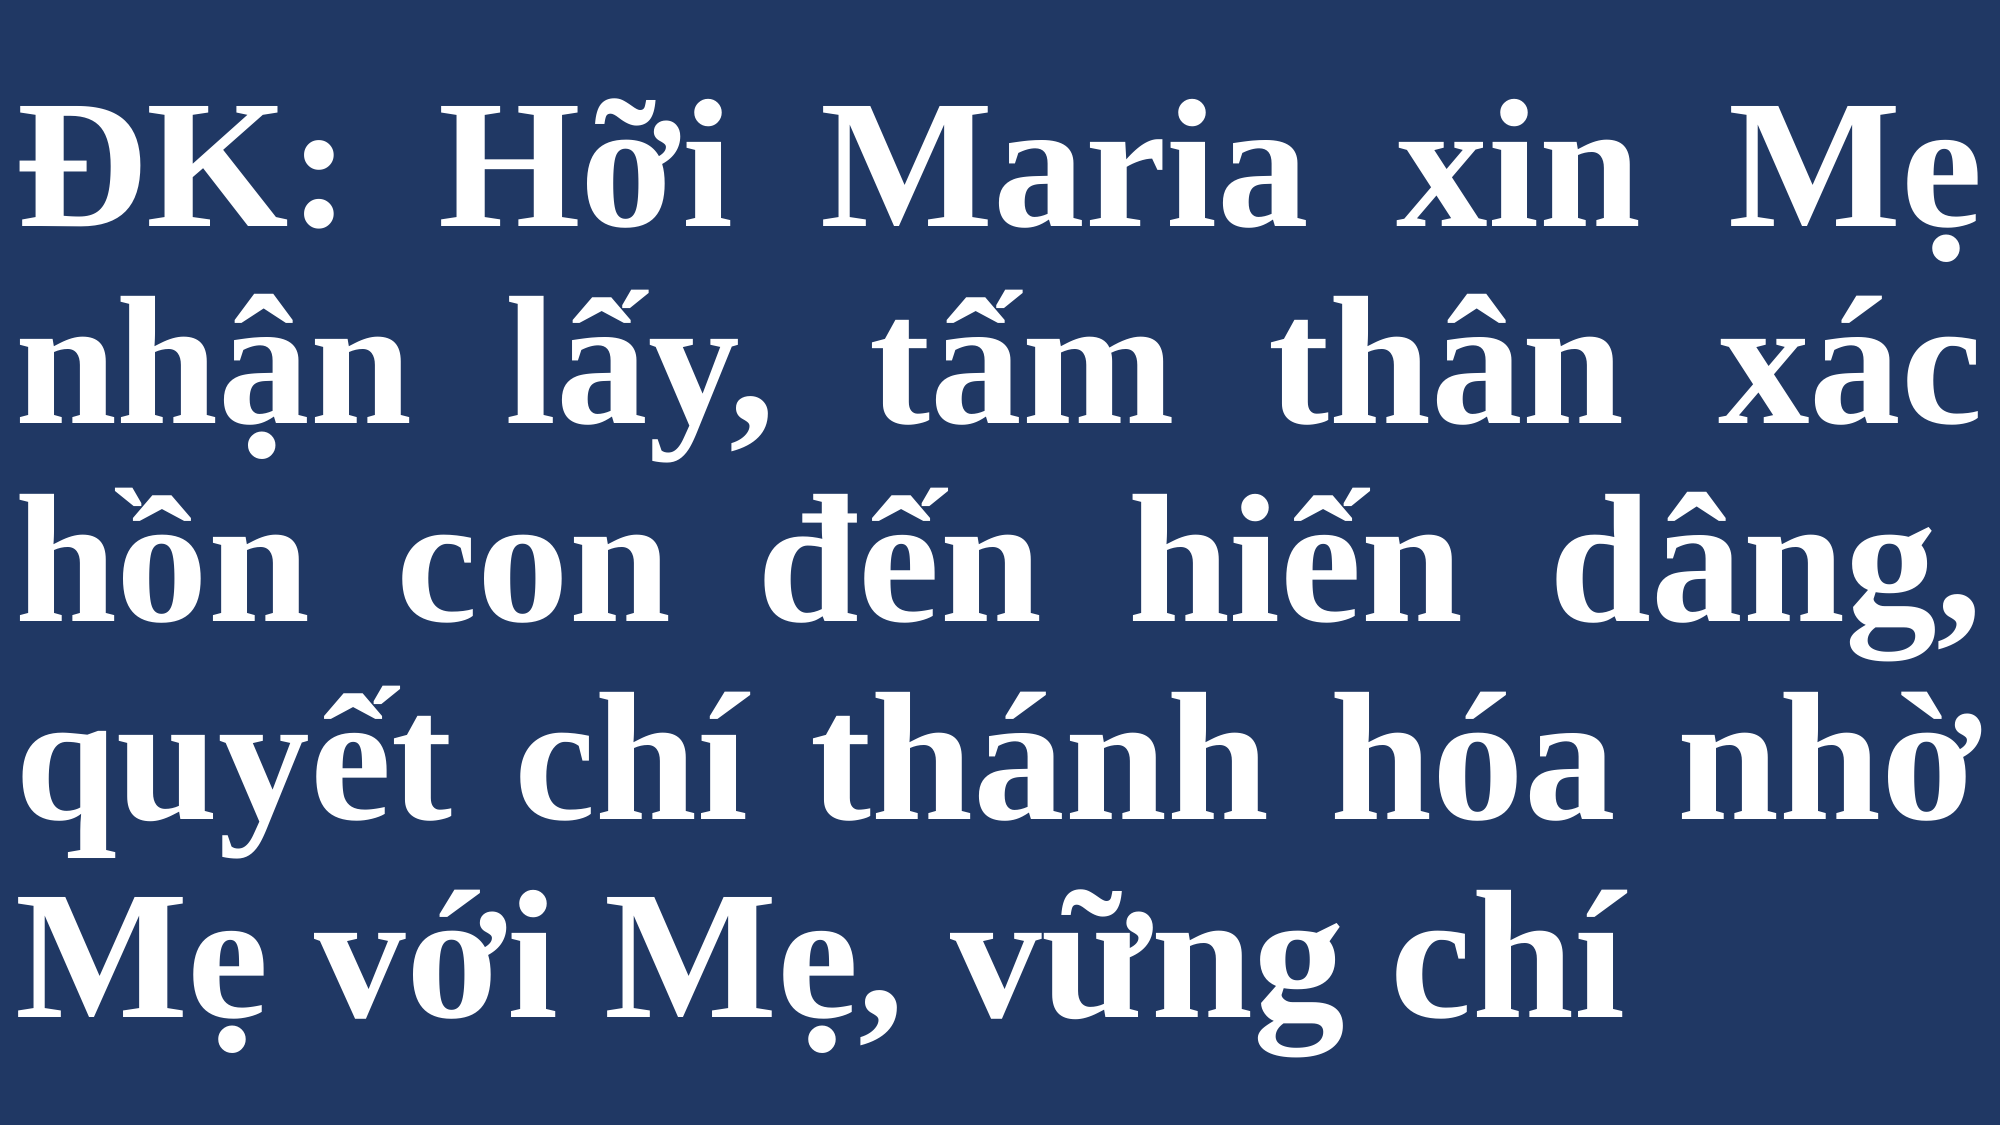

# ÐK: Hỡi Maria xin Mẹ nhận lấy, tấm thân xác hồn con đến hiến dâng, quyết chí thánh hóa nhờ Mẹ với Mẹ, vững chí